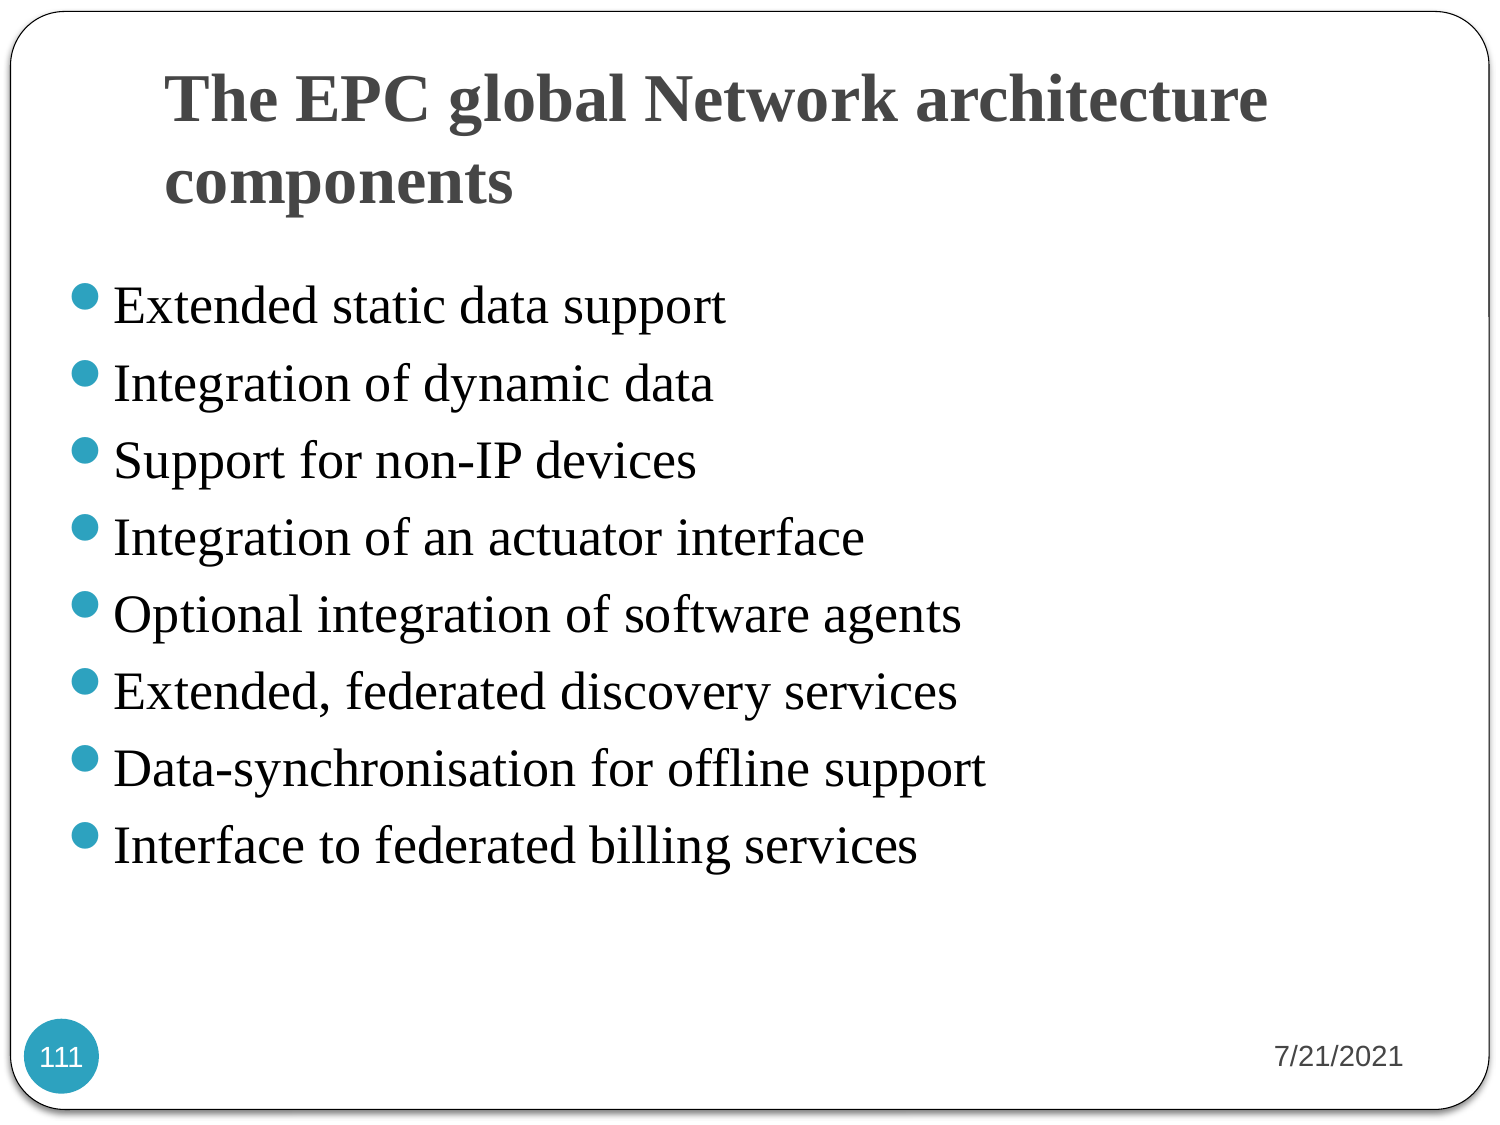

# The EPC global Network architecture components
Extended static data support
Integration of dynamic data
Support for non-IP devices
Integration of an actuator interface
Optional integration of software agents
Extended, federated discovery services
Data-synchronisation for offline support
Interface to federated billing services
7/21/2021
111